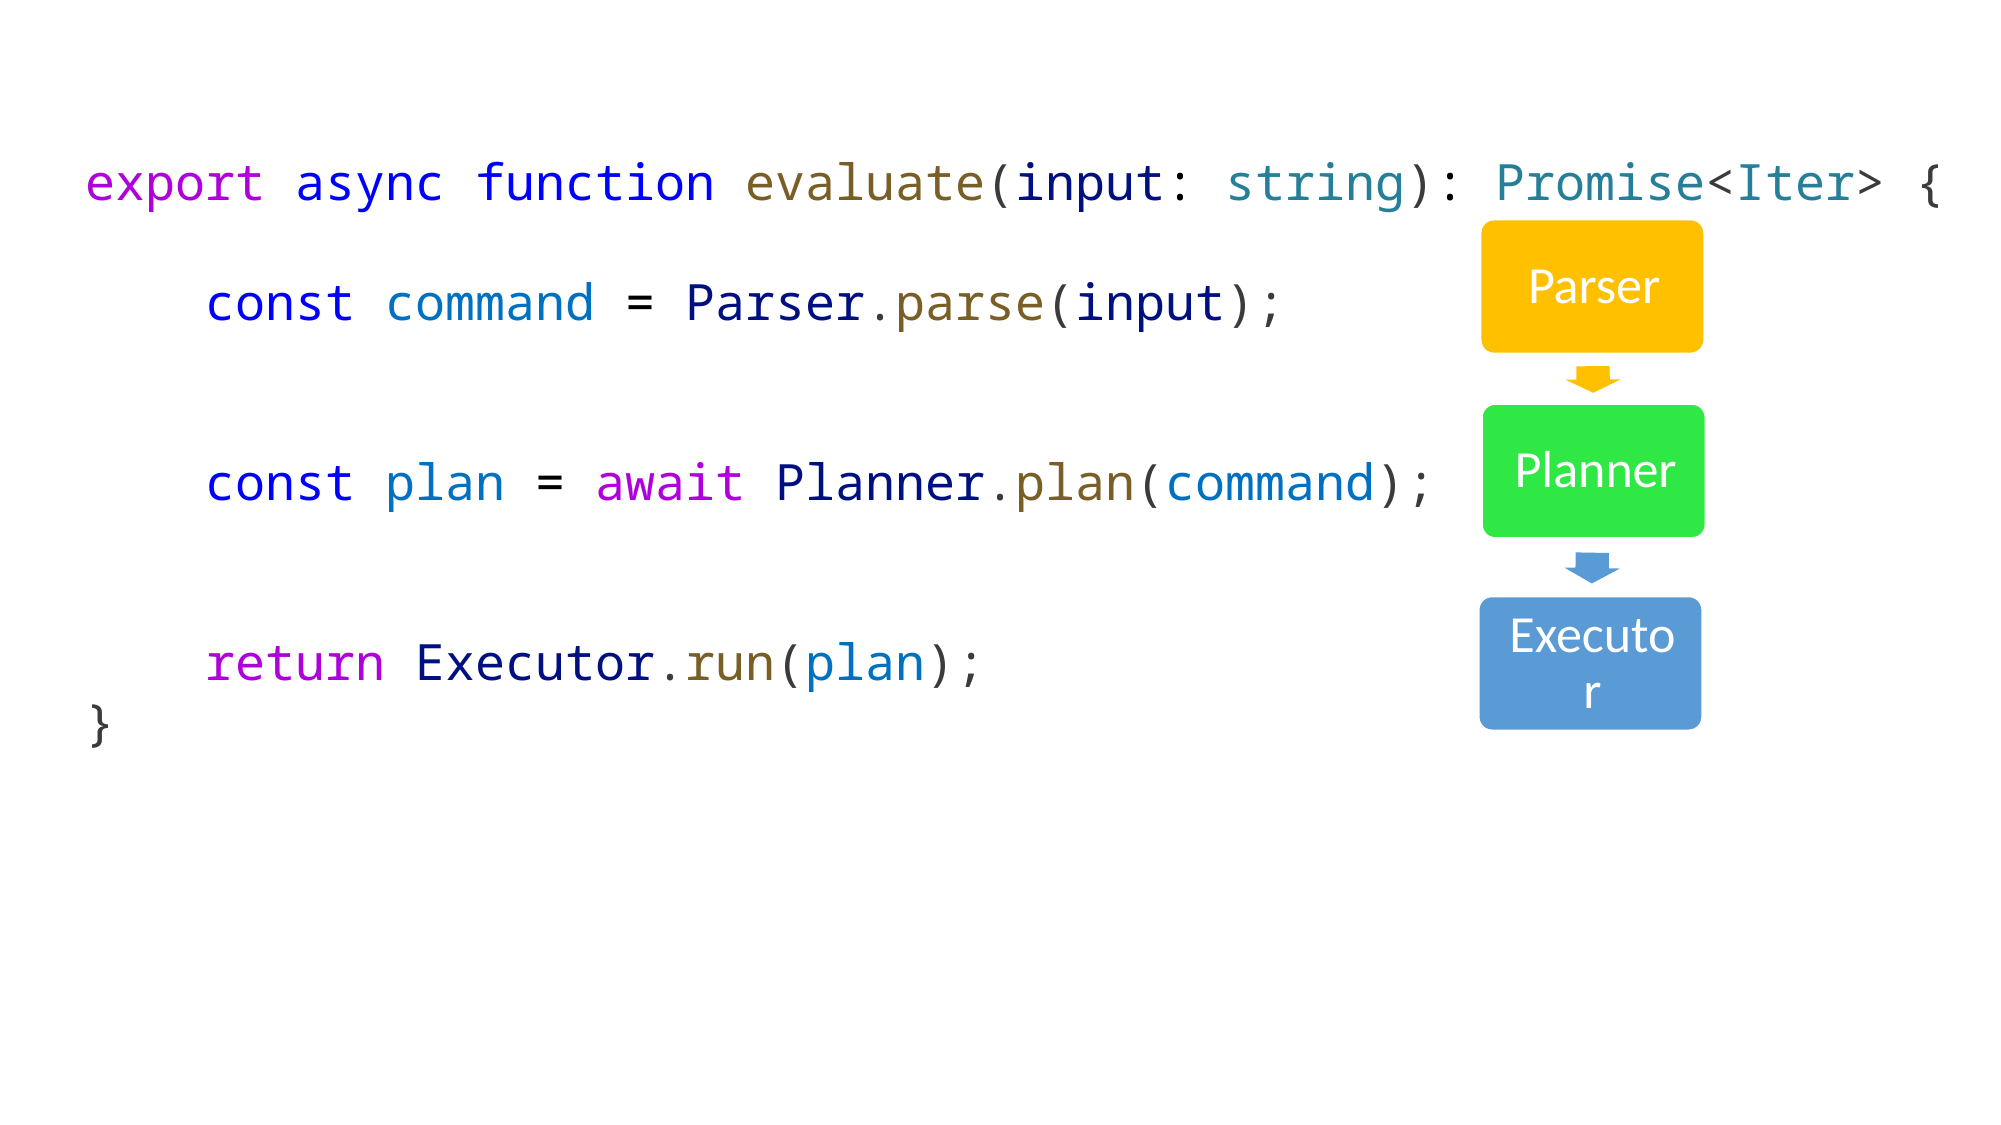

export async function evaluate(input: string): Promise<Iter> {
    const command = Parser.parse(input);
    const plan = await Planner.plan(command);

    return Executor.run(plan);
}
Parser

Planner

Executor